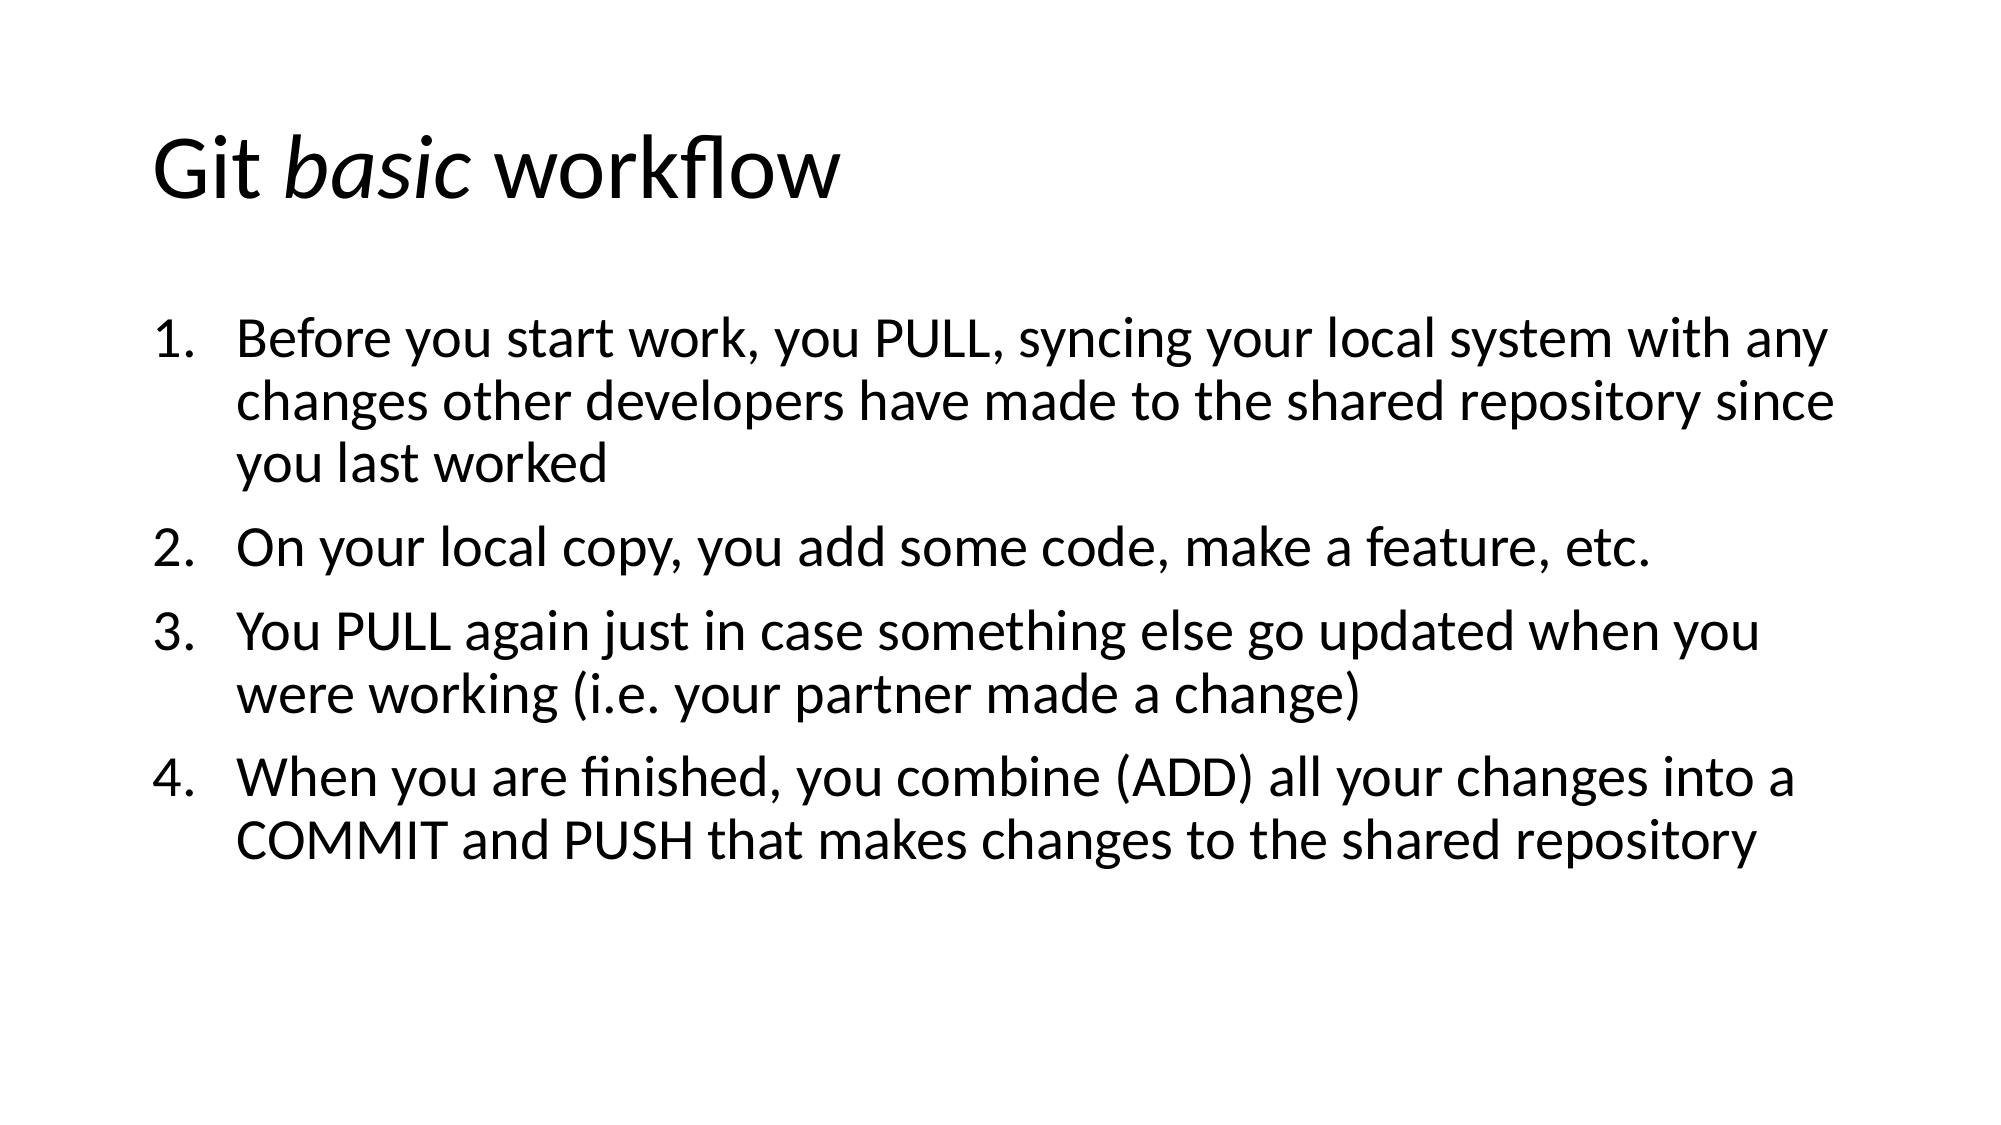

# Git basic workflow
Before you start work, you PULL, syncing your local system with any changes other developers have made to the shared repository since you last worked
On your local copy, you add some code, make a feature, etc.
You PULL again just in case something else go updated when you were working (i.e. your partner made a change)
When you are finished, you combine (ADD) all your changes into a COMMIT and PUSH that makes changes to the shared repository